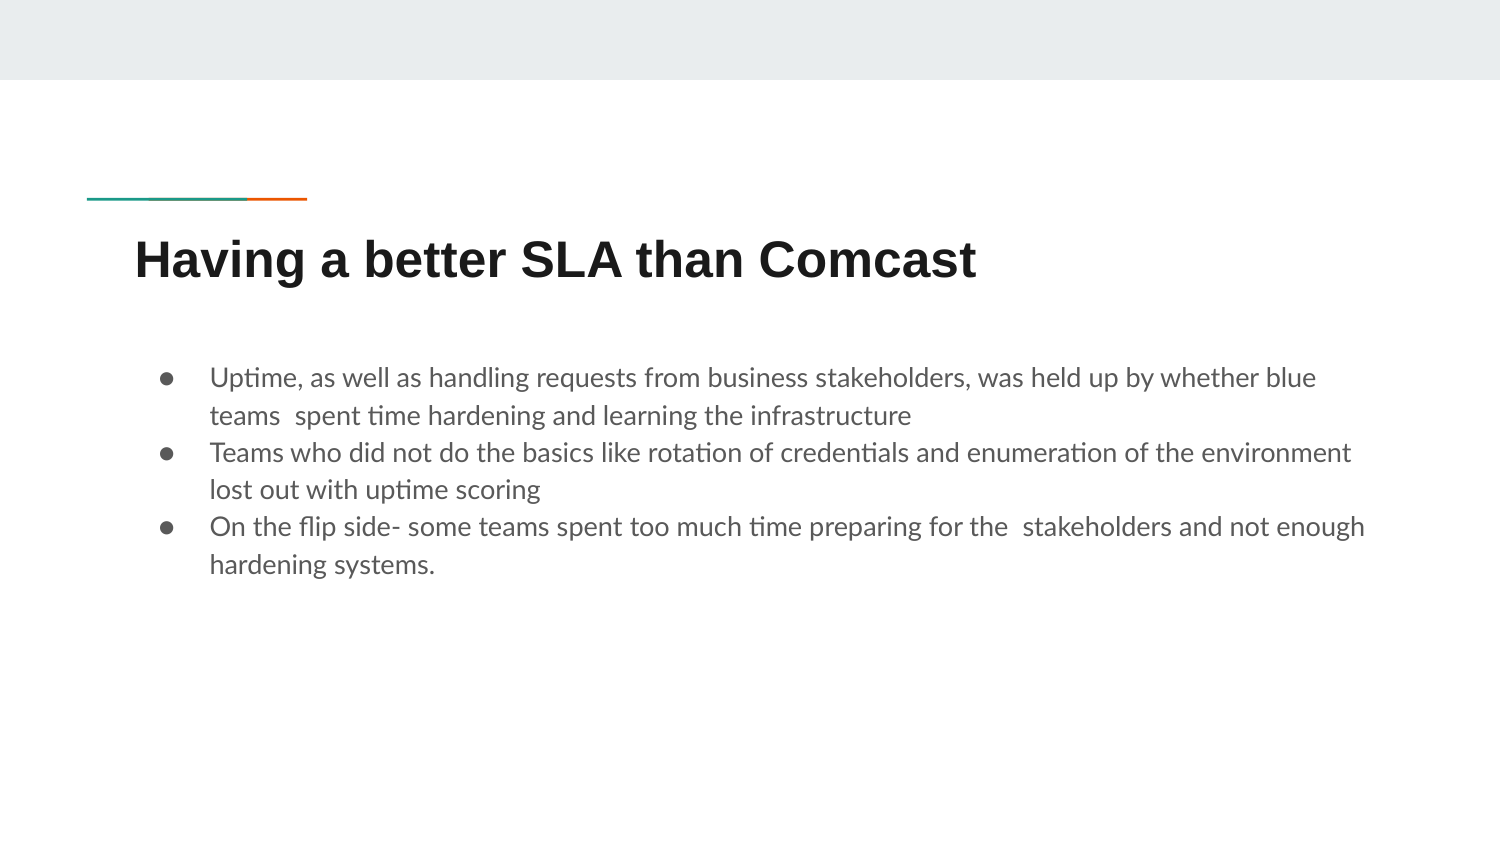

# Having a better SLA than Comcast
Uptime, as well as handling requests from business stakeholders, was held up by whether blue teams  spent time hardening and learning the infrastructure
Teams who did not do the basics like rotation of credentials and enumeration of the environment lost out with uptime scoring
On the flip side- some teams spent too much time preparing for the  stakeholders and not enough hardening systems.